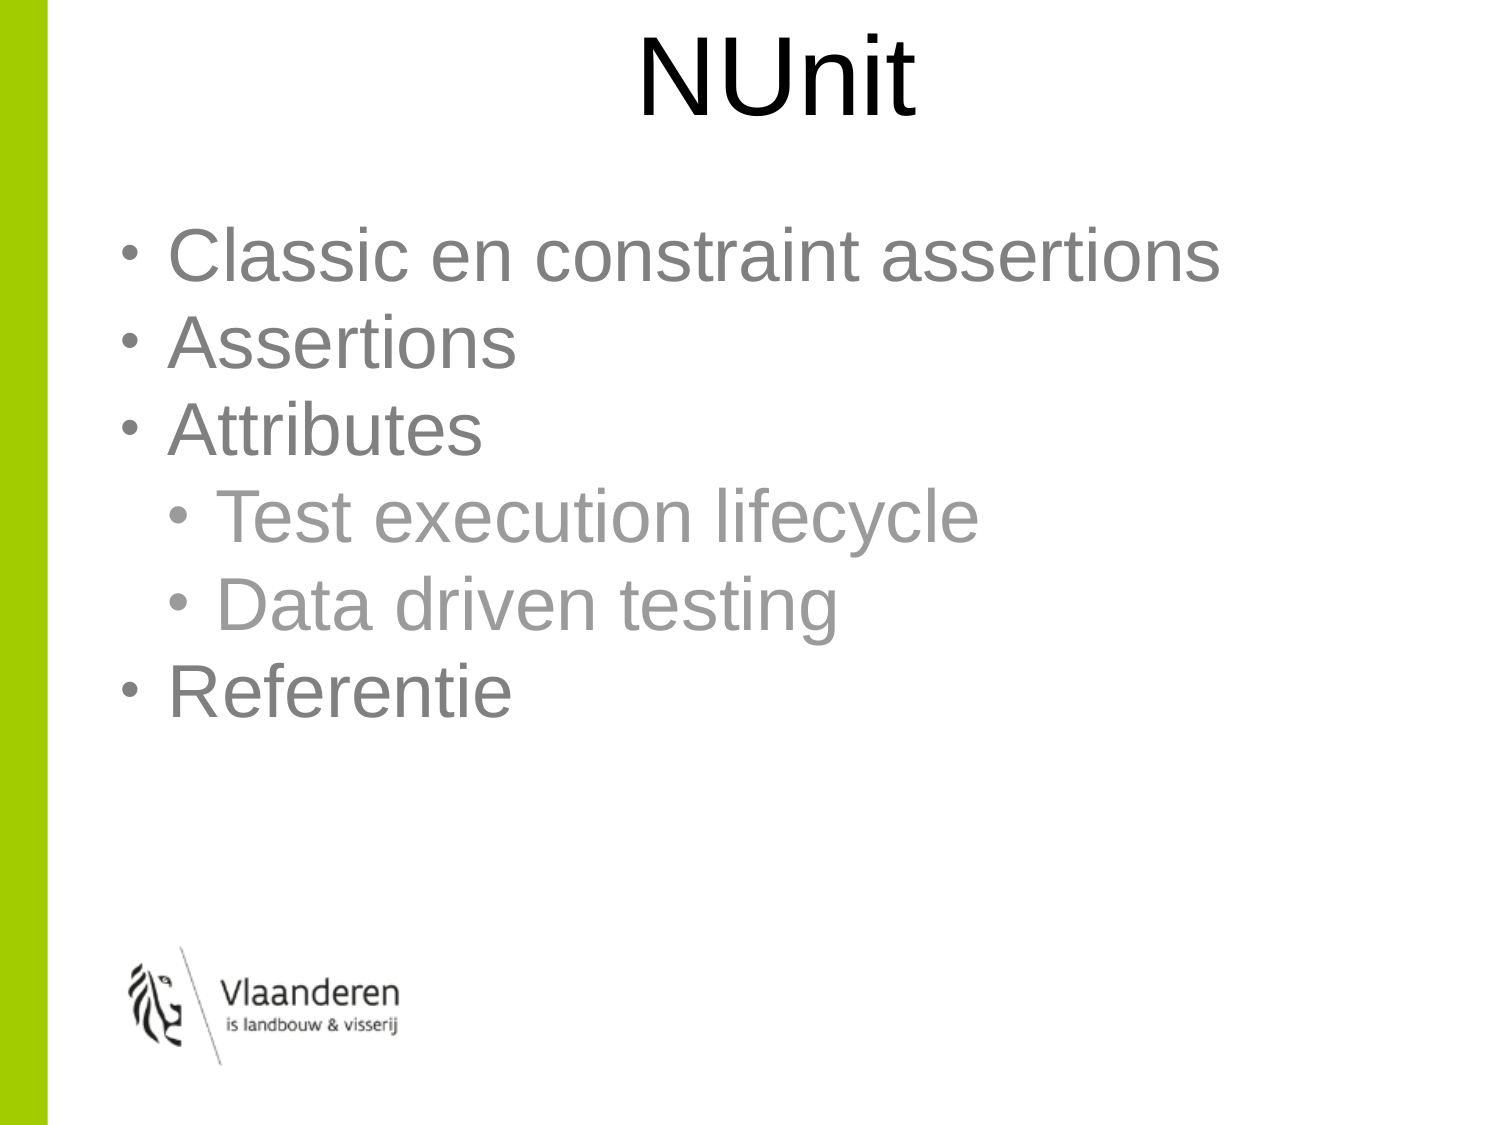

# NUnit
Classic en constraint assertions
Assertions
Attributes
Test execution lifecycle
Data driven testing
Referentie